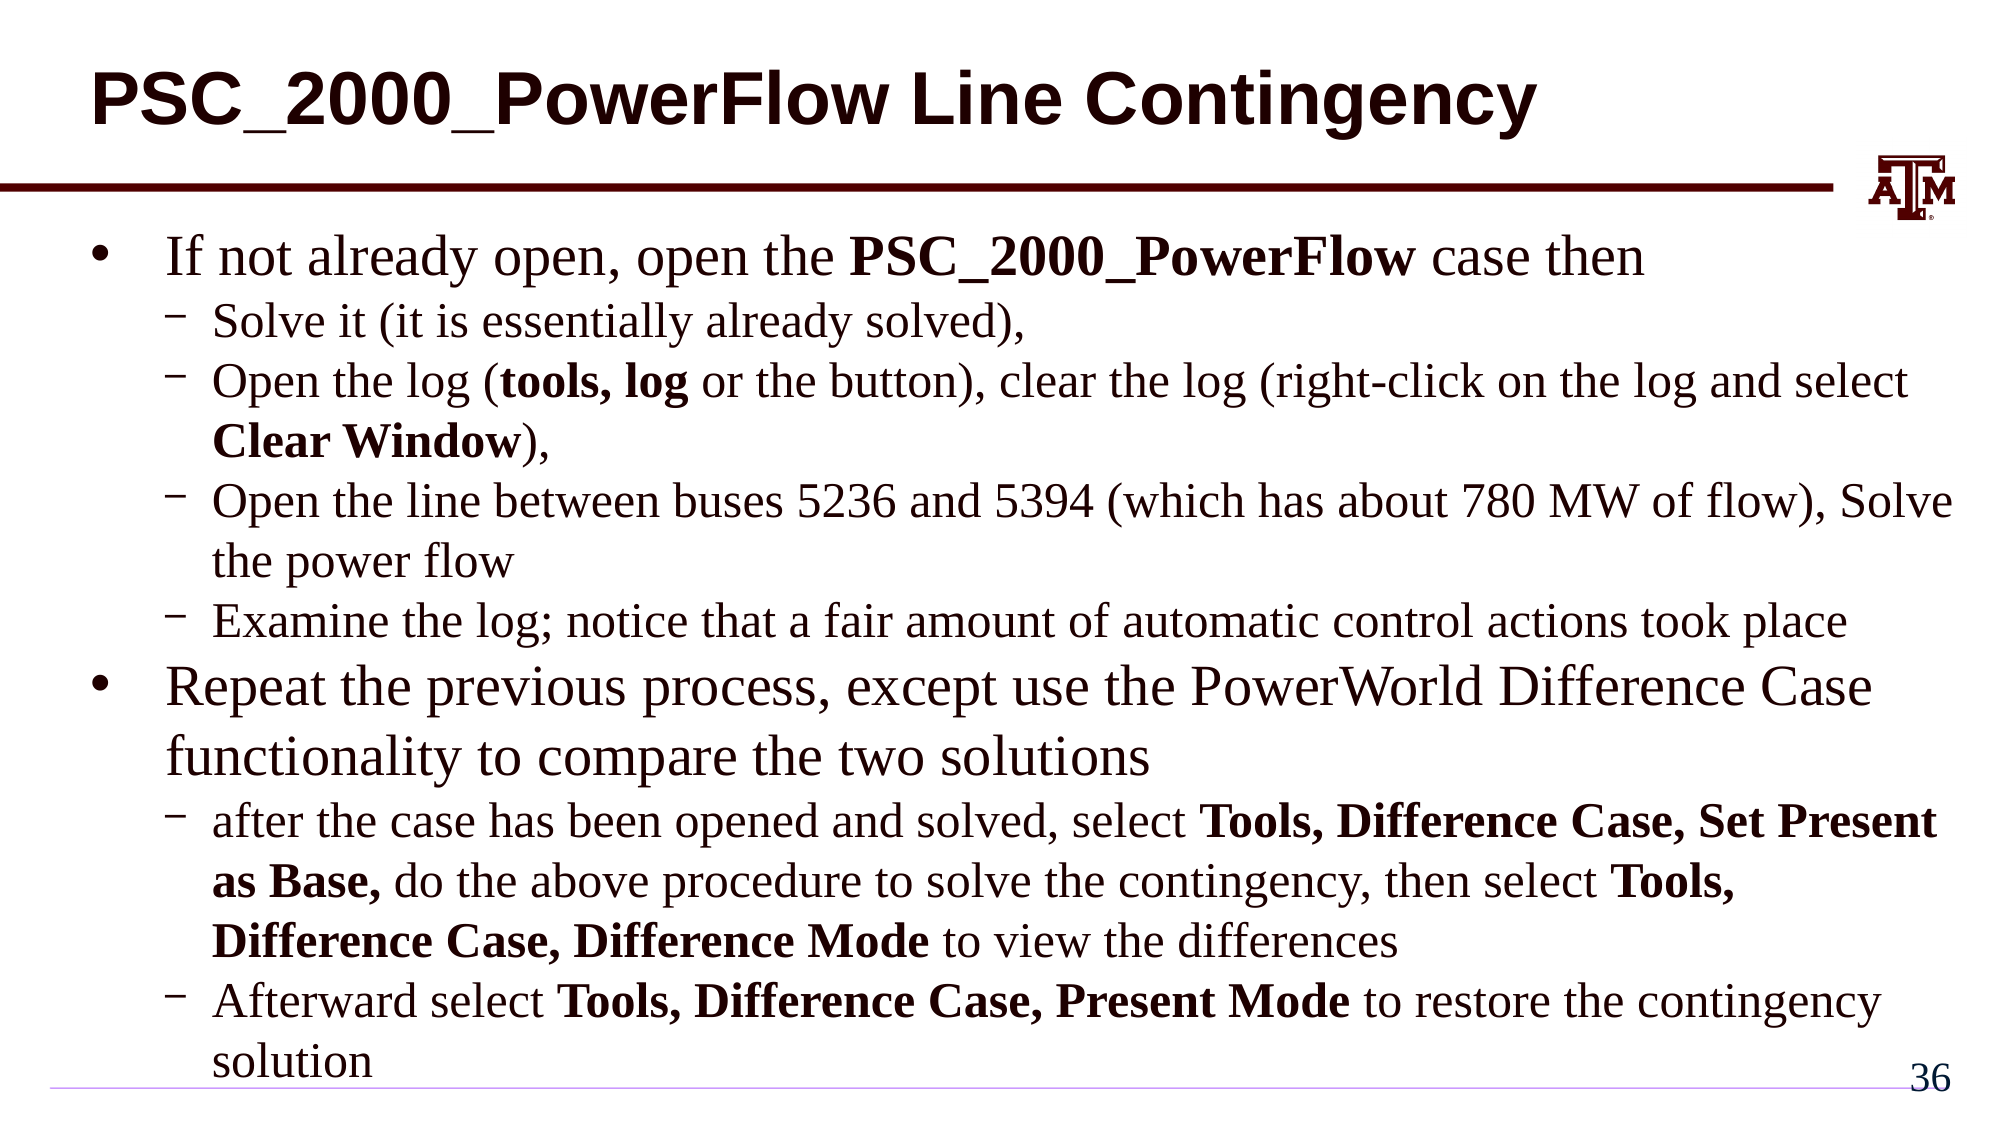

# PSC_2000_PowerFlow Line Contingency
If not already open, open the PSC_2000_PowerFlow case then
Solve it (it is essentially already solved),
Open the log (tools, log or the button), clear the log (right-click on the log and select Clear Window),
Open the line between buses 5236 and 5394 (which has about 780 MW of flow), Solve the power flow
Examine the log; notice that a fair amount of automatic control actions took place
Repeat the previous process, except use the PowerWorld Difference Case functionality to compare the two solutions
after the case has been opened and solved, select Tools, Difference Case, Set Present as Base, do the above procedure to solve the contingency, then select Tools, Difference Case, Difference Mode to view the differences
Afterward select Tools, Difference Case, Present Mode to restore the contingency solution

36